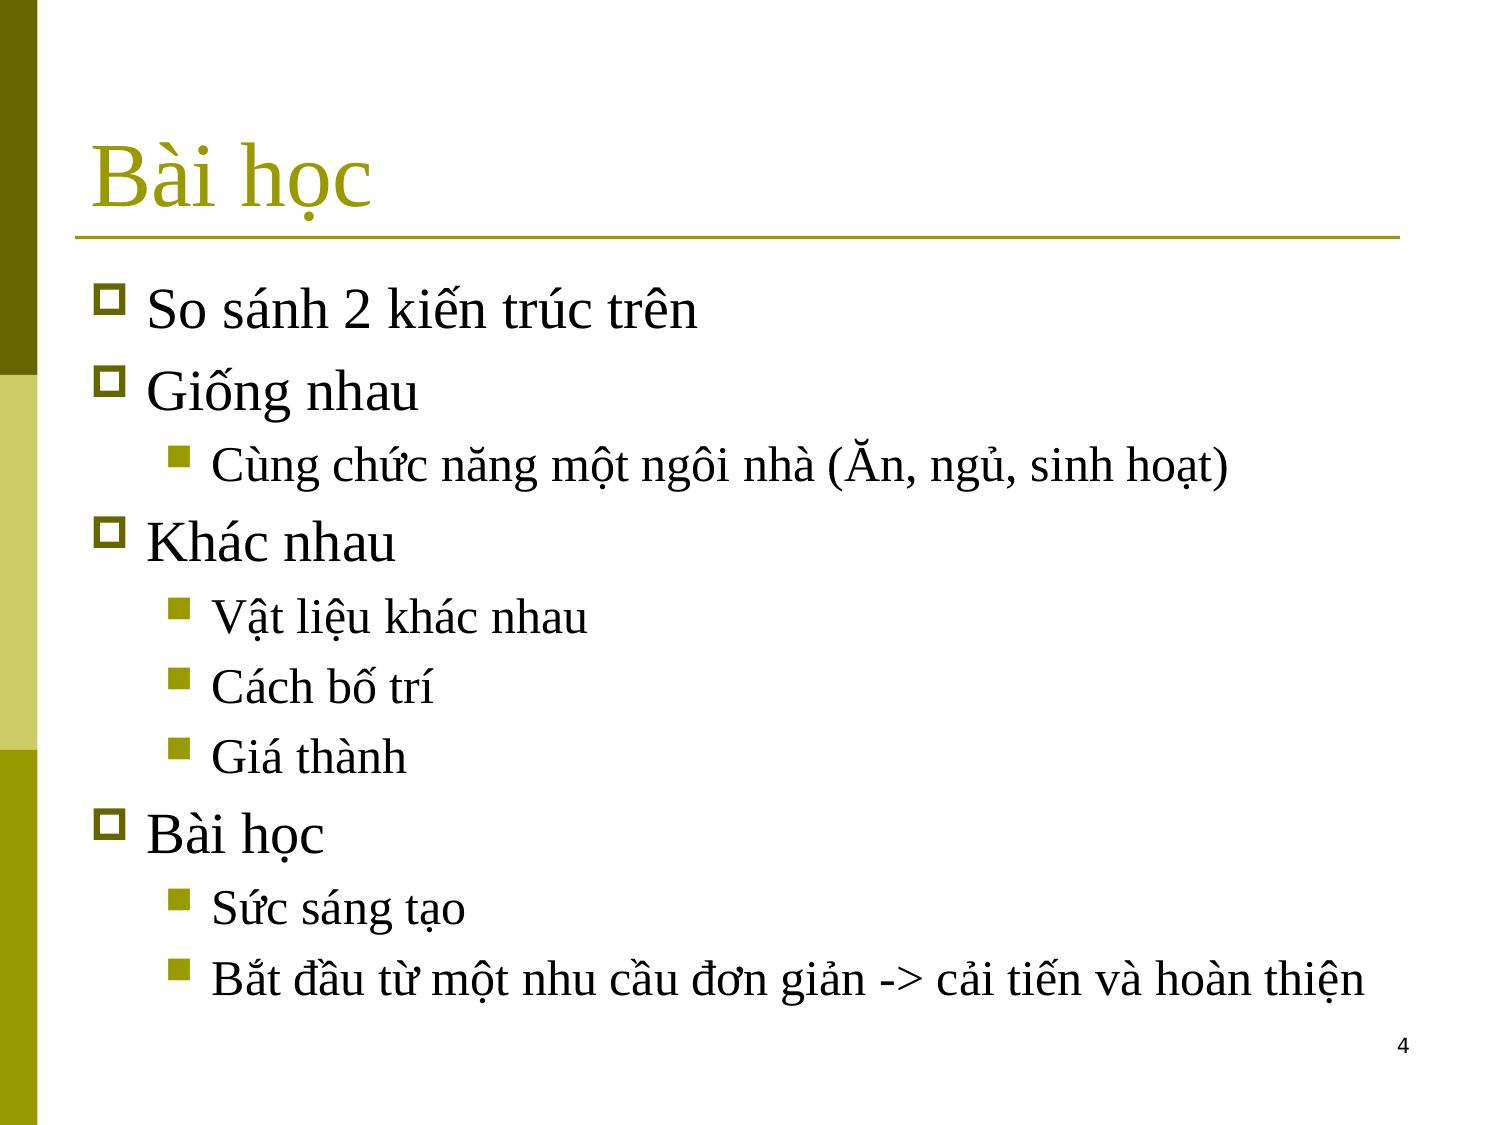

# Bài học
So sánh 2 kiến trúc trên
Giống nhau
Cùng chức năng một ngôi nhà (Ăn, ngủ, sinh hoạt)
Khác nhau
Vật liệu khác nhau
Cách bố trí
Giá thành
Bài học
Sức sáng tạo
Bắt đầu từ một nhu cầu đơn giản -> cải tiến và hoàn thiện
4